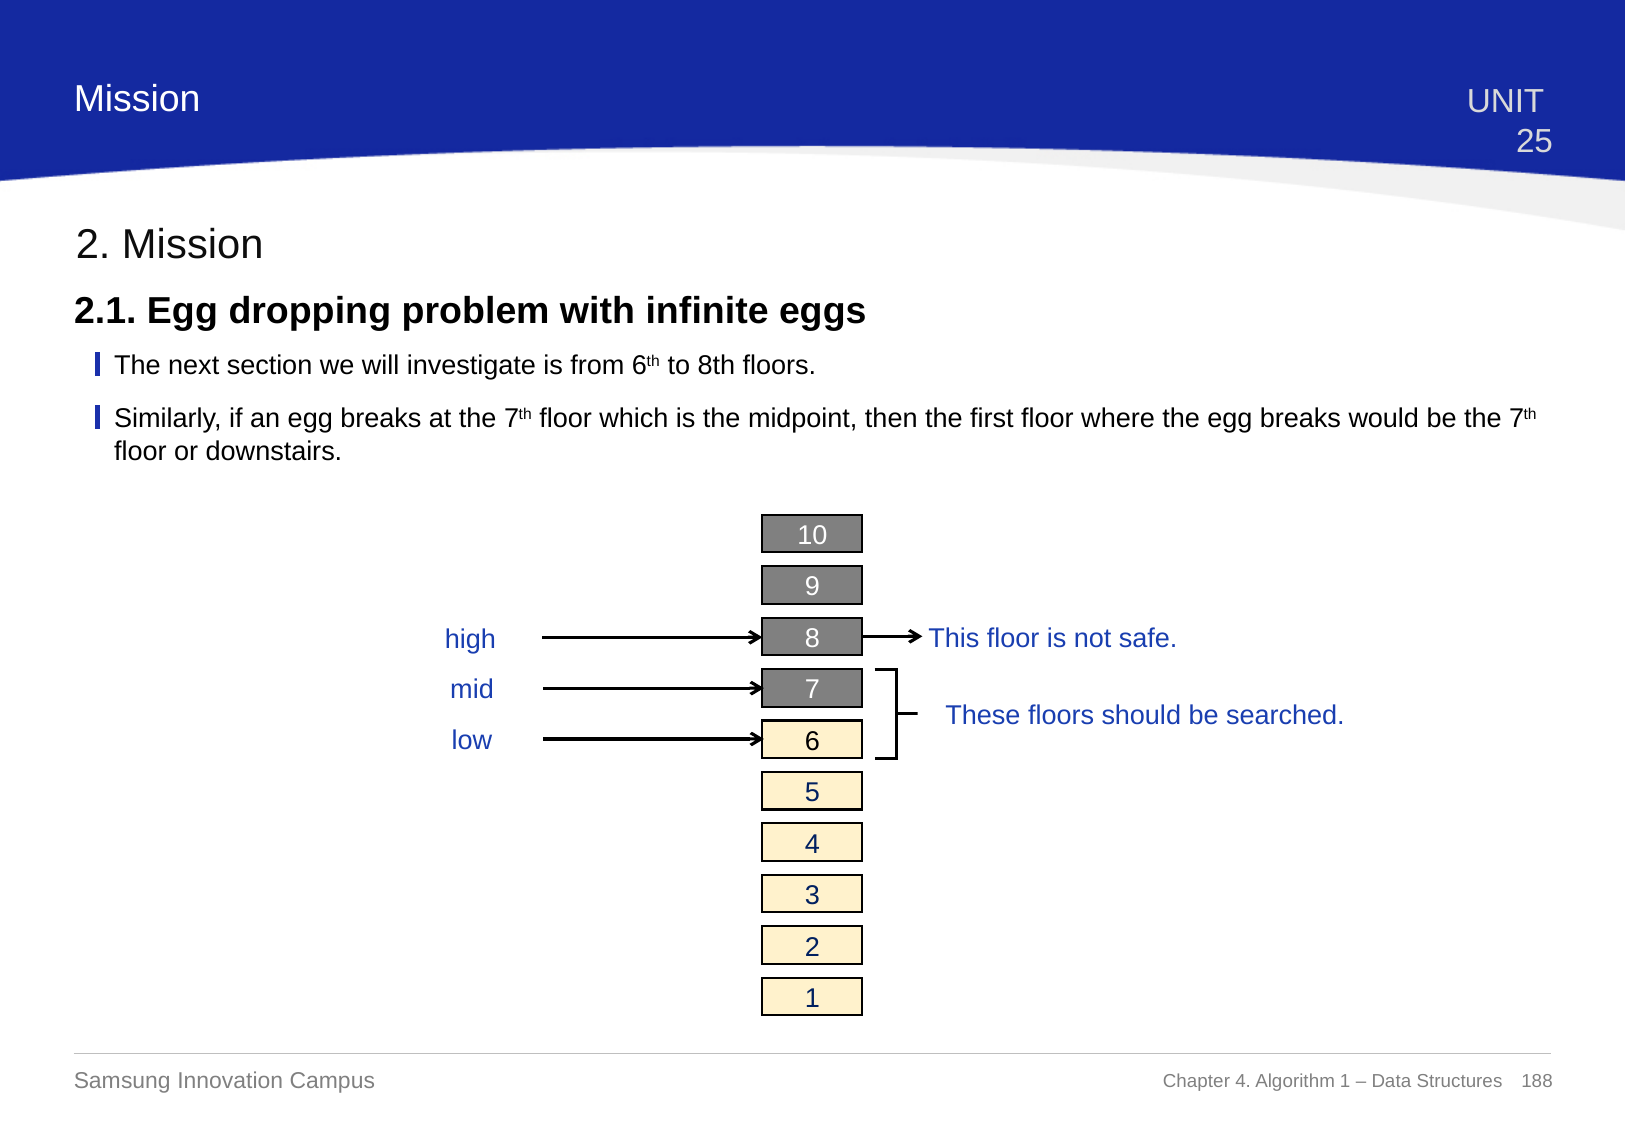

Mission
UNIT  25
2. Mission
2.1. Egg dropping problem with infinite eggs
The next section we will investigate is from 6th to 8th floors.
Similarly, if an egg breaks at the 7th floor which is the midpoint, then the first floor where the egg breaks would be the 7th floor or downstairs.

10
9
high
8
This floor is not safe.
mid
7

These floors should be searched.
low
6
5
4
3
2
1